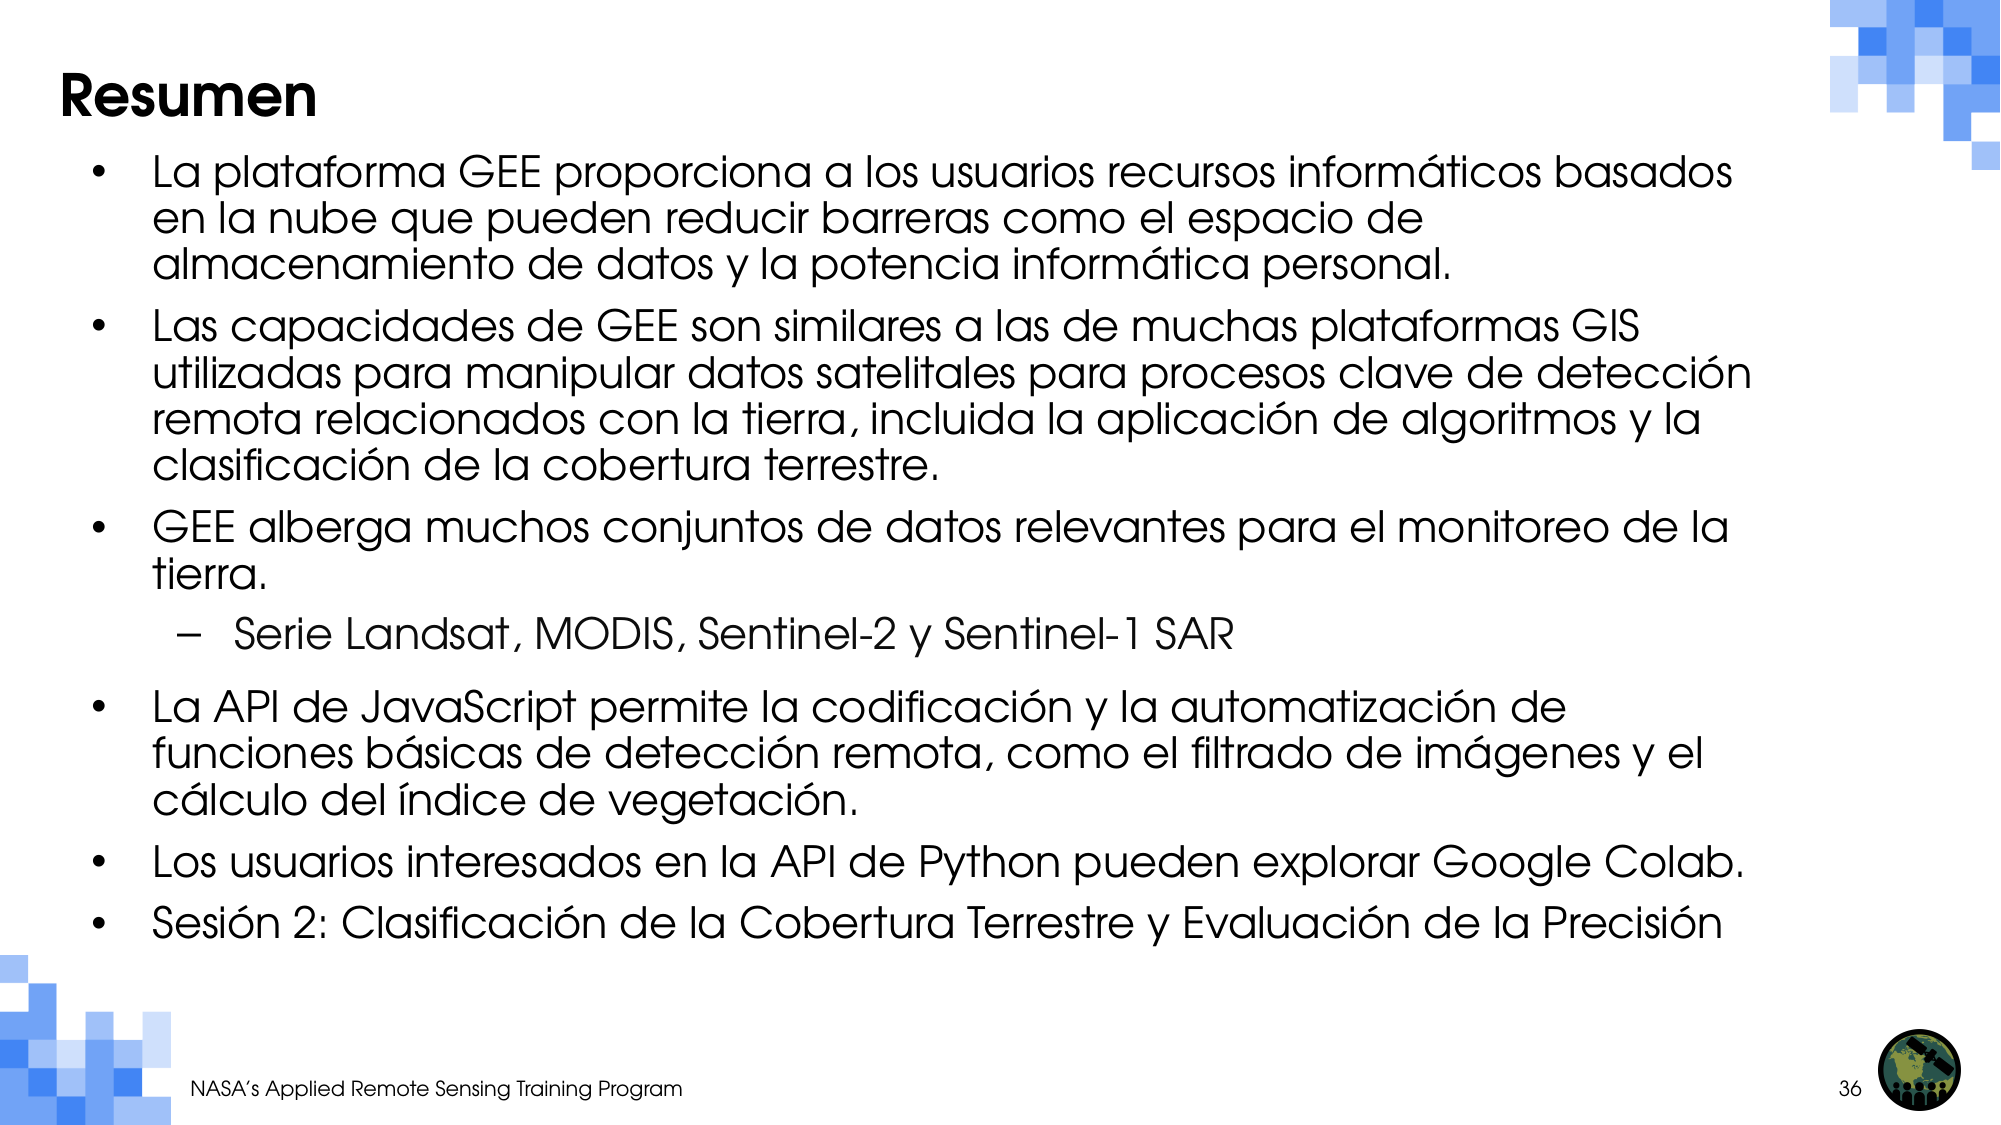

# Resumen
La plataforma GEE proporciona a los usuarios recursos informáticos basados en la nube que pueden reducir barreras como el espacio de almacenamiento de datos y la potencia informática personal.
Las capacidades de GEE son similares a las de muchas plataformas GIS utilizadas para manipular datos satelitales para procesos clave de detección remota relacionados con la tierra, incluida la aplicación de algoritmos y la clasificación de la cobertura terrestre.
GEE alberga muchos conjuntos de datos relevantes para el monitoreo de la tierra.
Serie Landsat, MODIS, Sentinel-2 y Sentinel-1 SAR
La API de JavaScript permite la codificación y la automatización de funciones básicas de detección remota, como el filtrado de imágenes y el cálculo del índice de vegetación.
Los usuarios interesados en la API de Python pueden explorar Google Colab.
Sesión 2: Clasificación de la Cobertura Terrestre y Evaluación de la Precisión